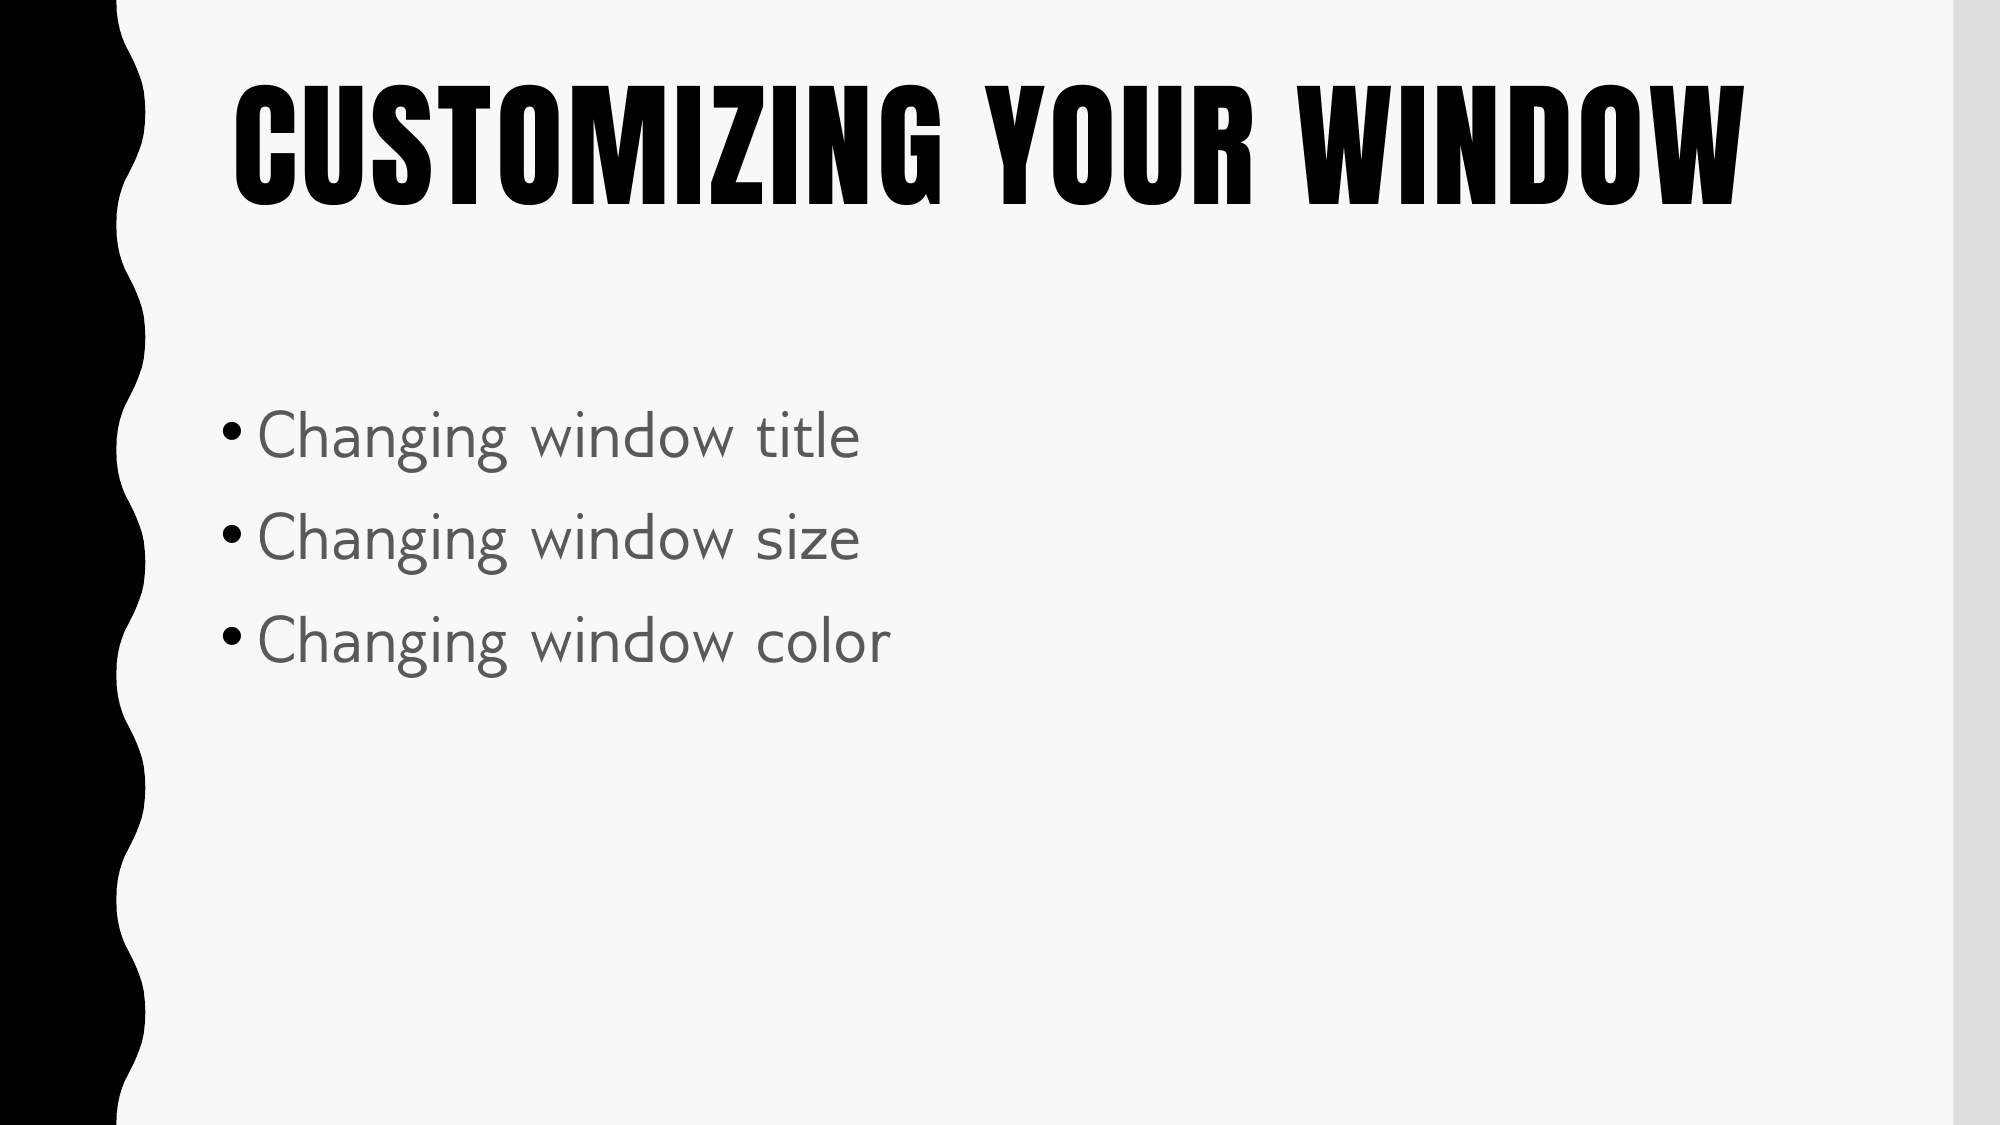

# Customizing your window
Changing window title
Changing window size
Changing window color